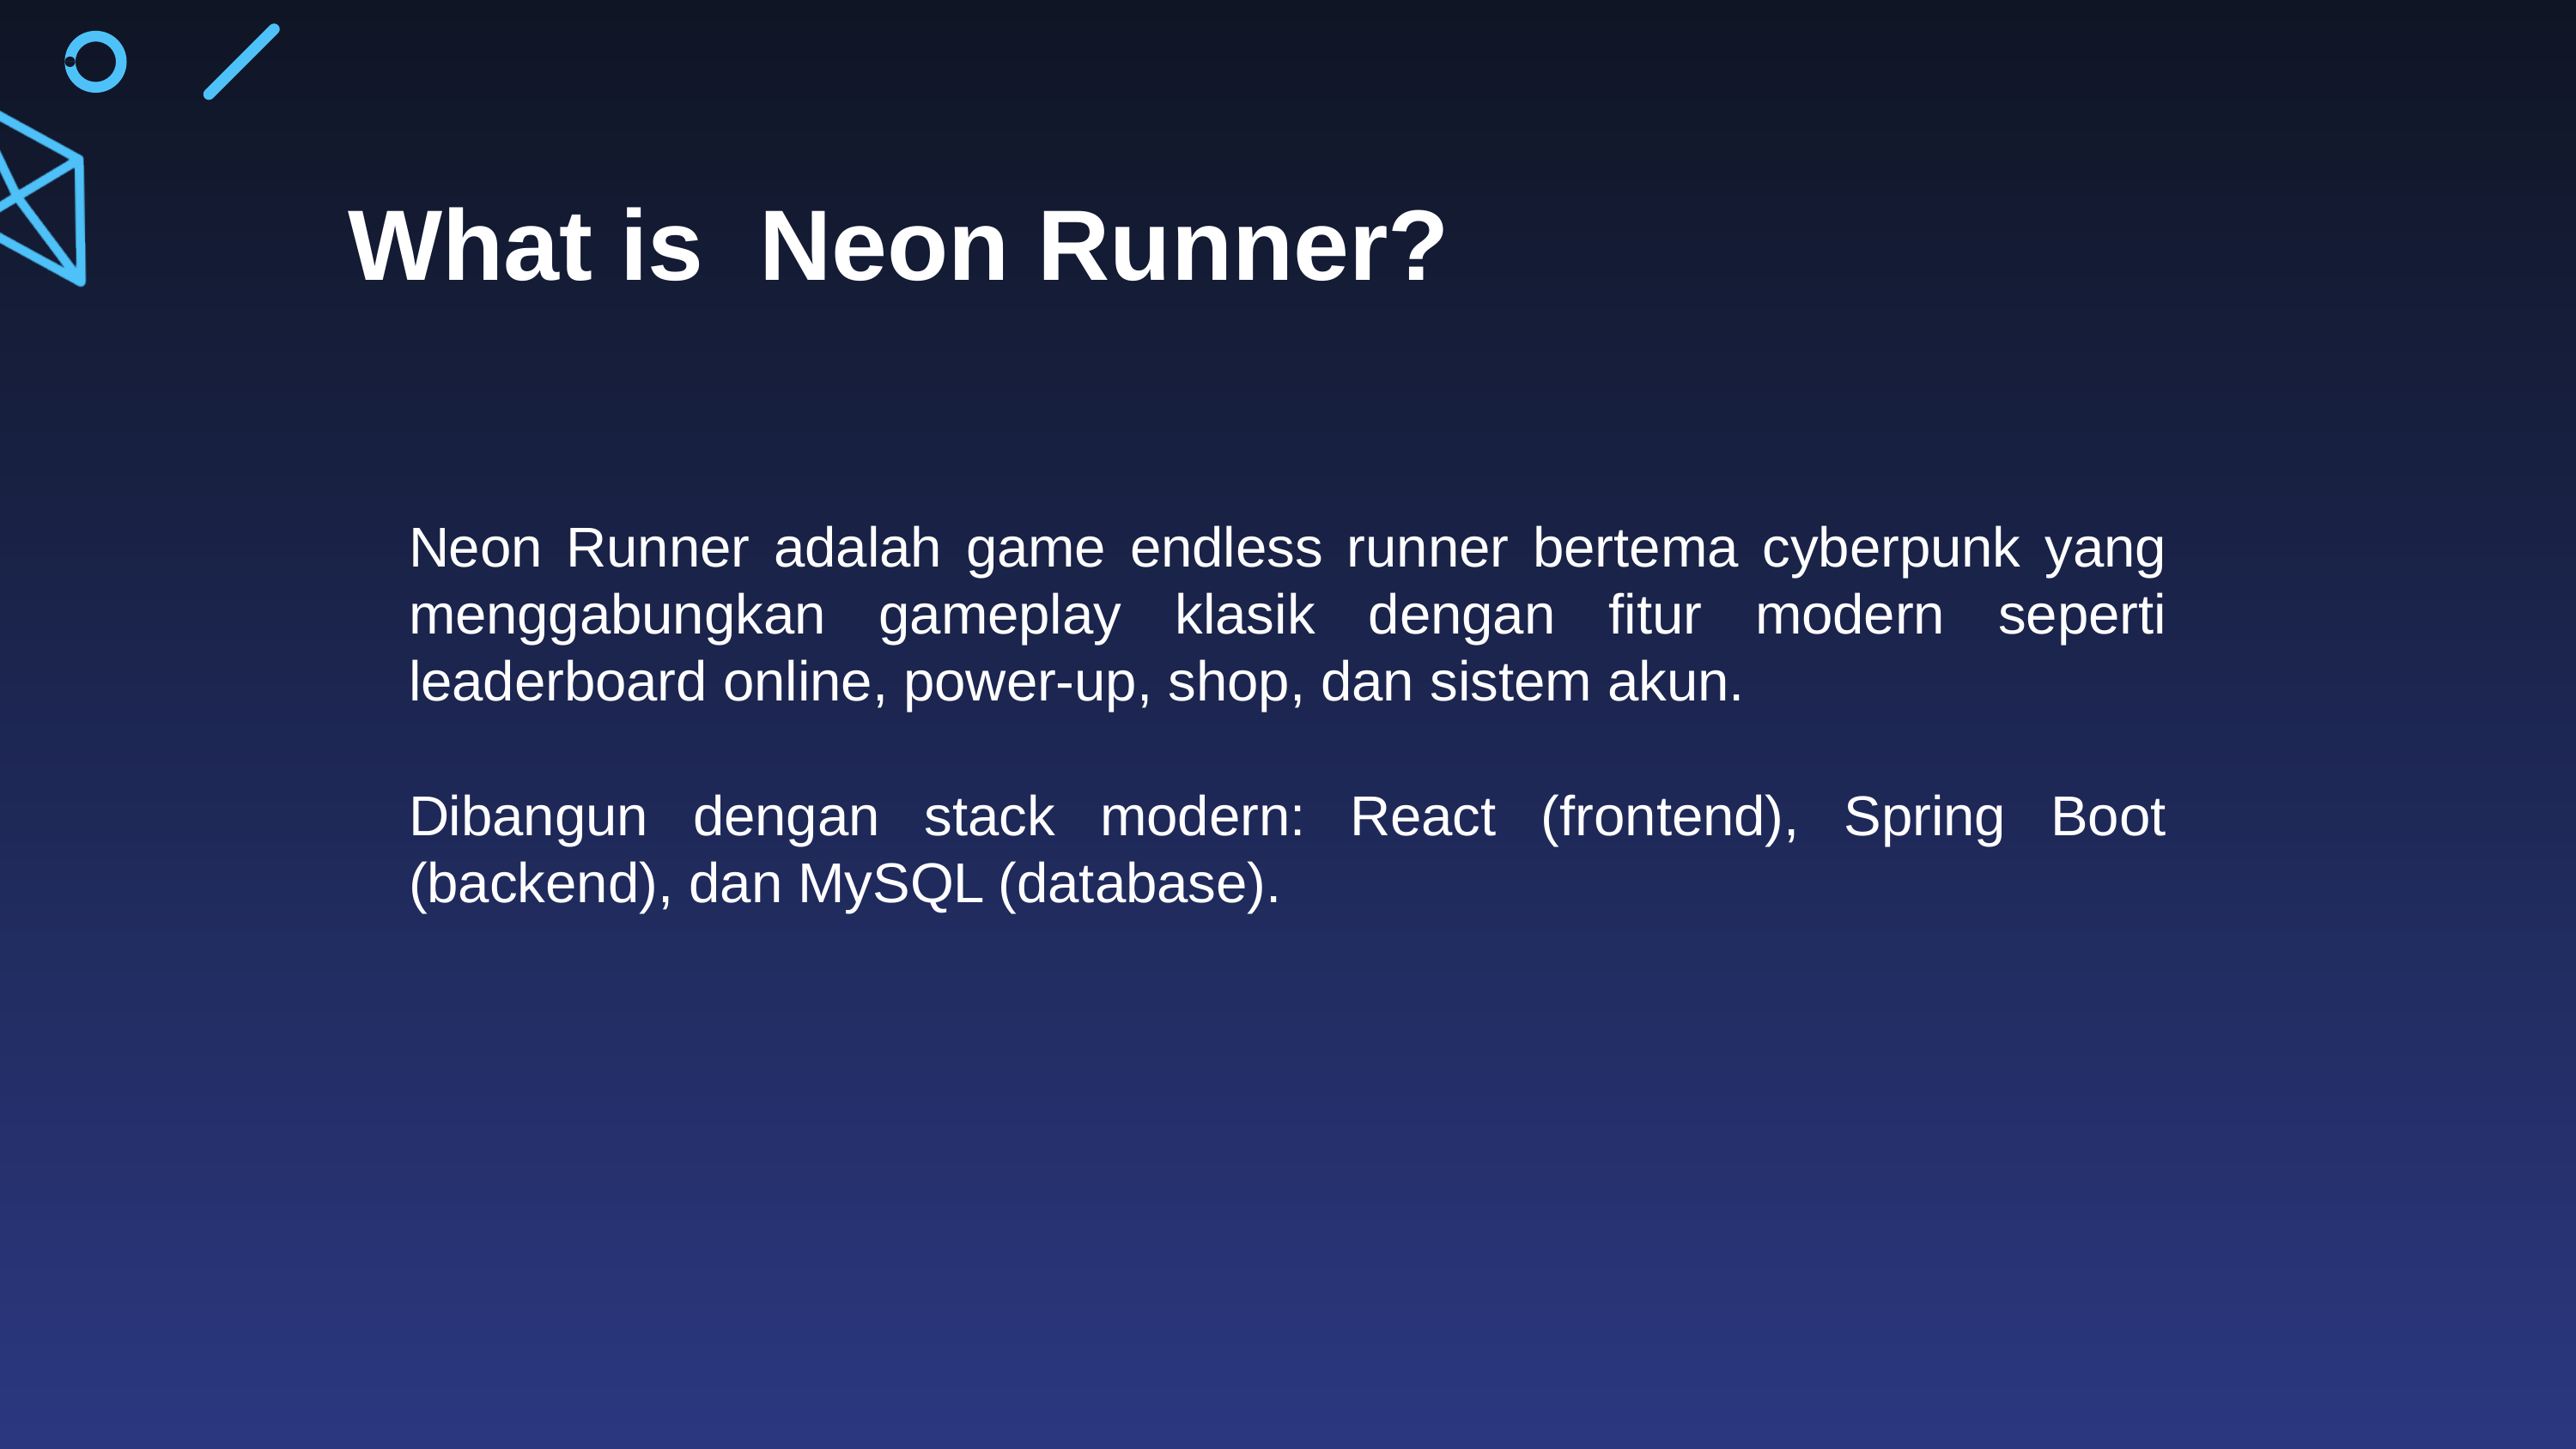

What is  Neon Runner?
Neon Runner adalah game endless runner bertema cyberpunk yang menggabungkan gameplay klasik dengan fitur modern seperti leaderboard online, power-up, shop, dan sistem akun.

Dibangun dengan stack modern: React (frontend), Spring Boot (backend), dan MySQL (database).